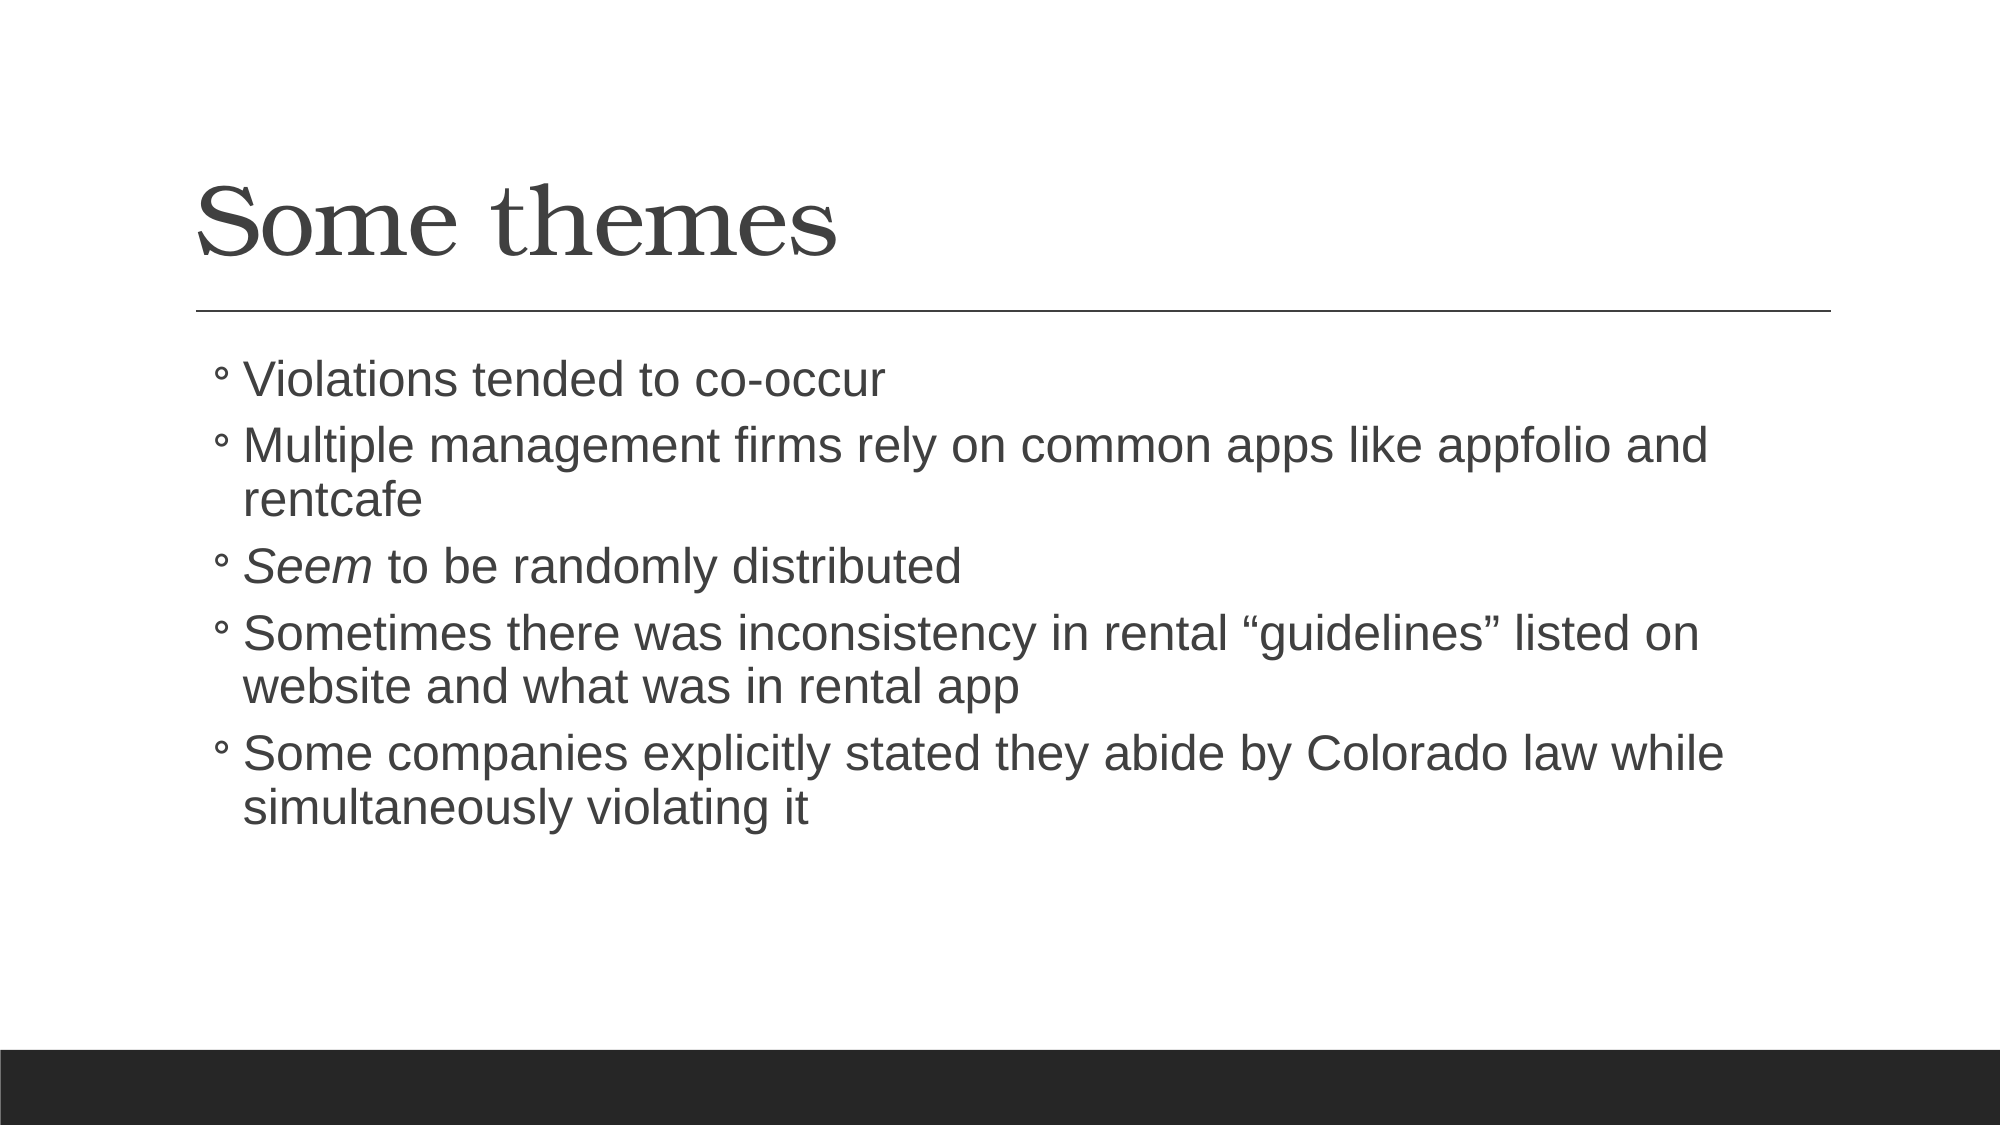

# Some themes
Violations tended to co-occur
Multiple management firms rely on common apps like appfolio and rentcafe
Seem to be randomly distributed
Sometimes there was inconsistency in rental “guidelines” listed on website and what was in rental app
Some companies explicitly stated they abide by Colorado law while simultaneously violating it